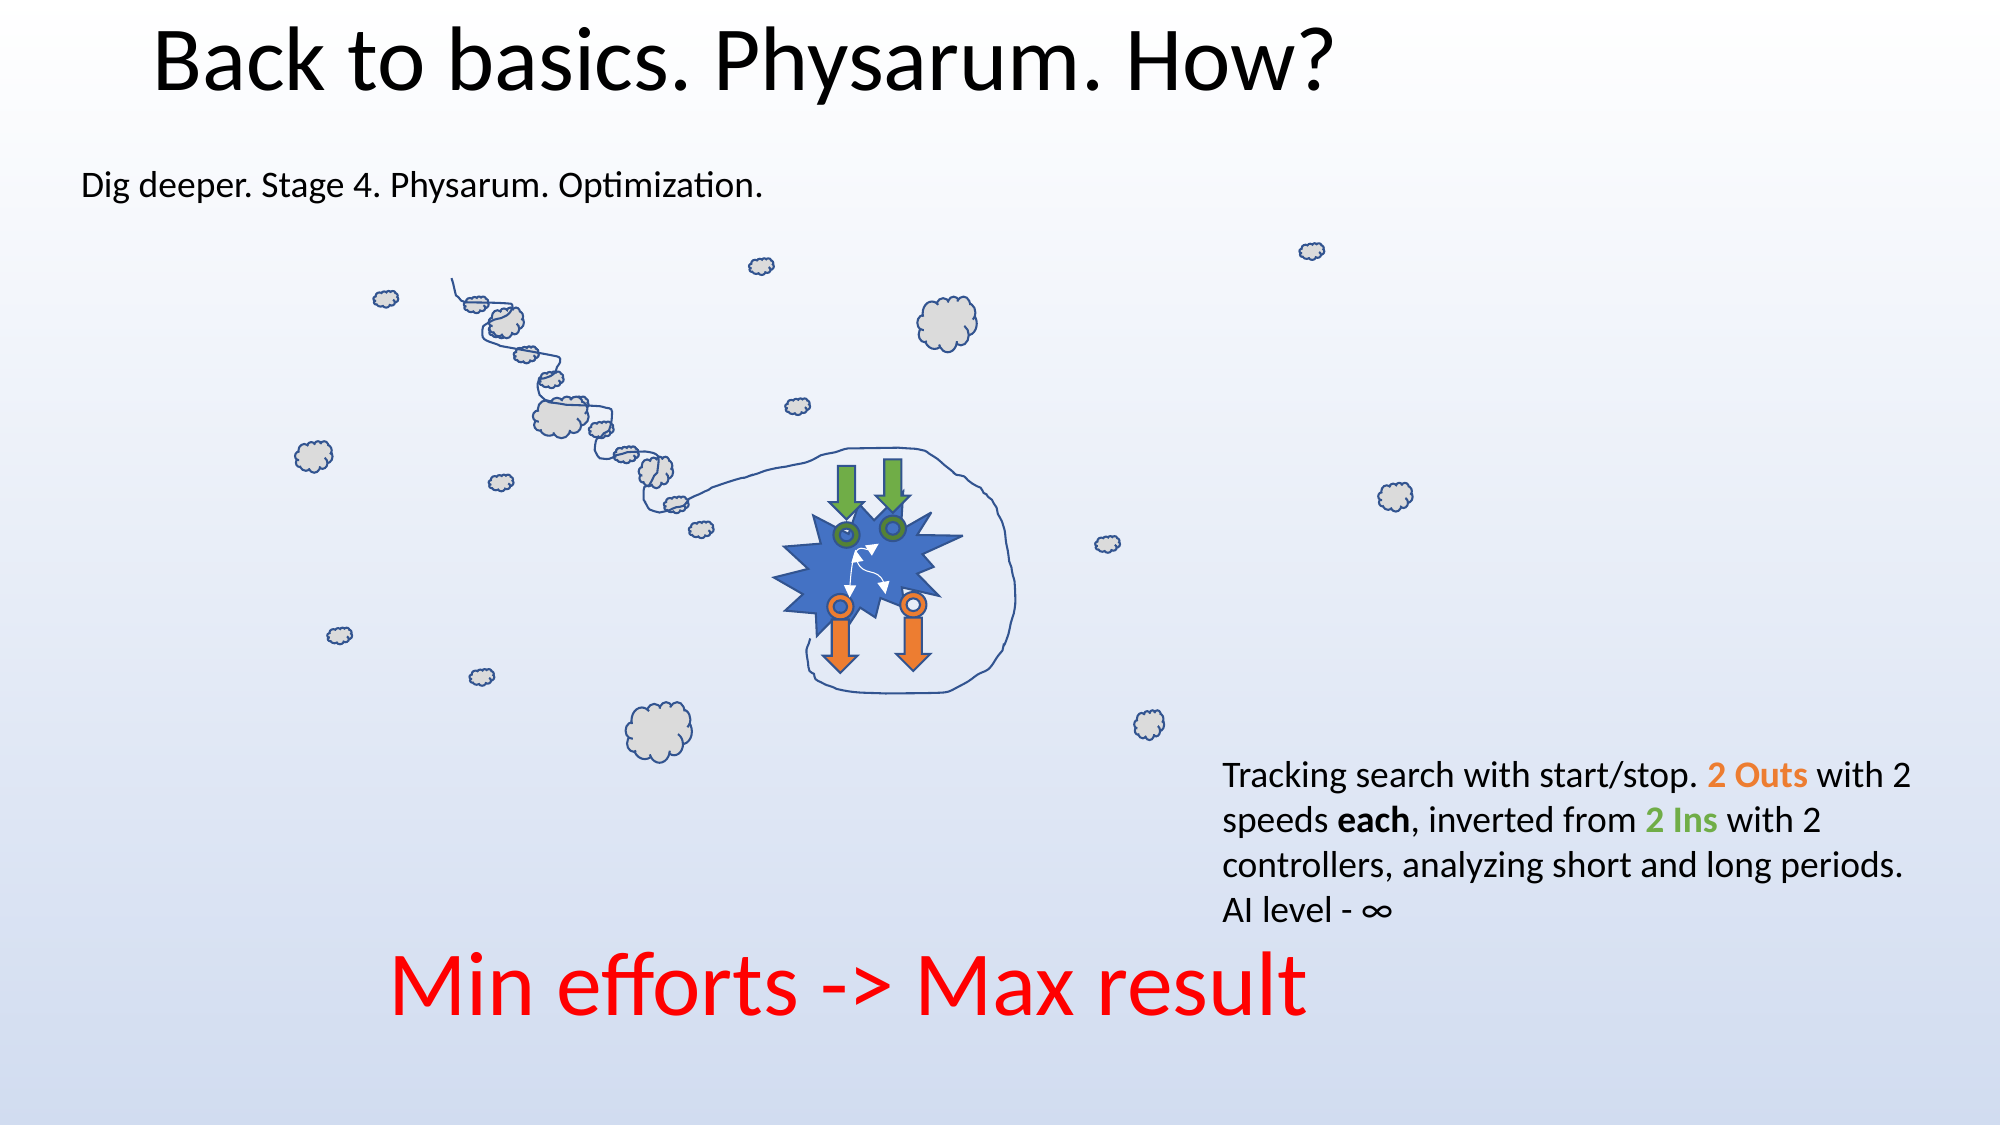

# Back to basics. Physarum. How?

Dig deeper. Stage 4. Physarum. Optimization.

Tracking search with start/stop. 2 Outs with 2 speeds each, inverted from 2 Ins with 2 controllers, analyzing short and long periods.
AI level - ∞
Min efforts -> Max result